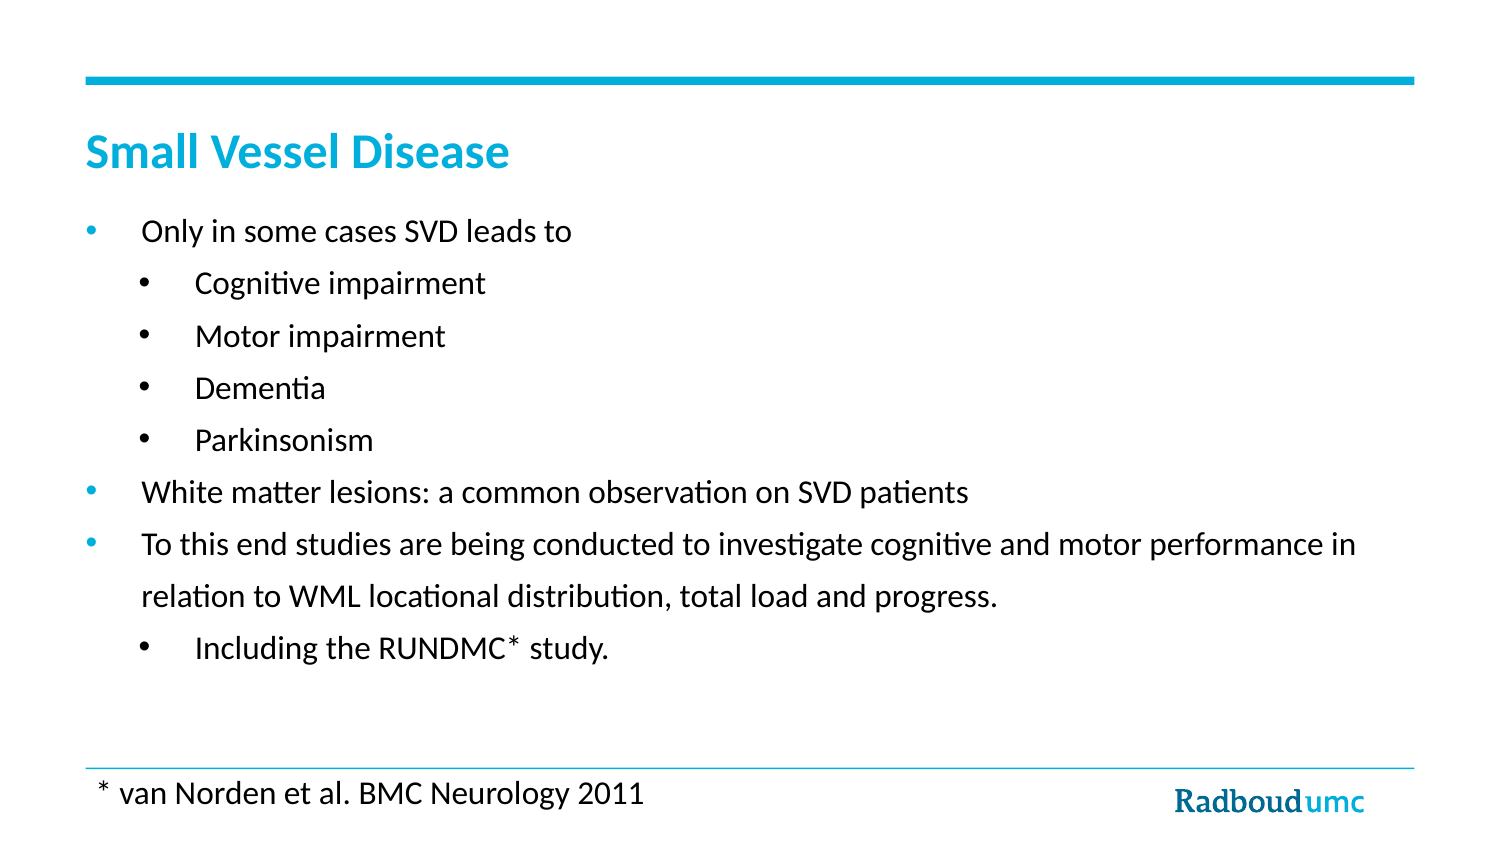

# Small Vessel Disease
Only in some cases SVD leads to
Cognitive impairment
Motor impairment
Dementia
Parkinsonism
White matter lesions: a common observation on SVD patients
To this end studies are being conducted to investigate cognitive and motor performance in relation to WML locational distribution, total load and progress.
Including the RUNDMC* study.
* van Norden et al. BMC Neurology 2011